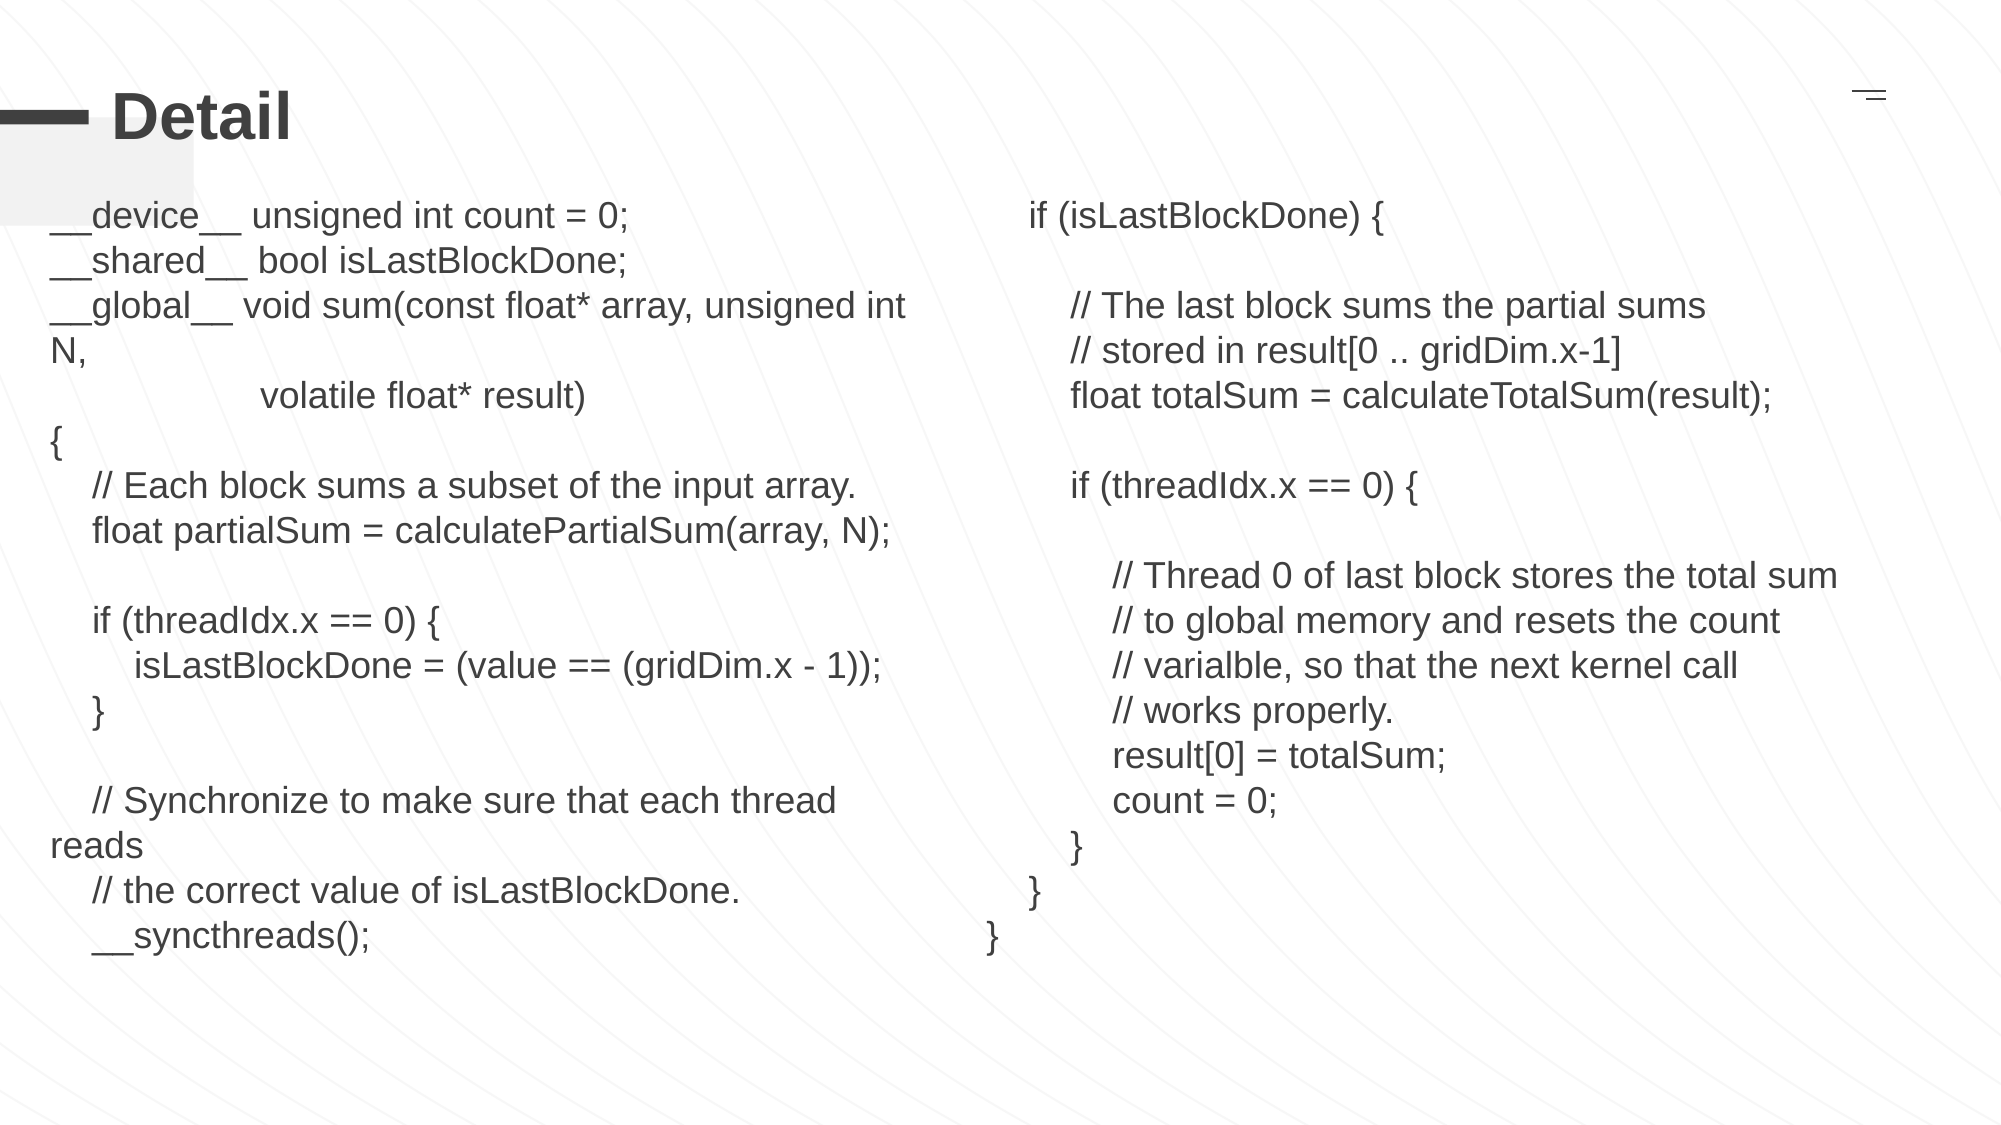

# Detail
__device__ unsigned int count = 0;
__shared__ bool isLastBlockDone;
__global__ void sum(const float* array, unsigned int N,
                    volatile float* result)
{
    // Each block sums a subset of the input array.
    float partialSum = calculatePartialSum(array, N);

    if (threadIdx.x == 0) {
        isLastBlockDone = (value == (gridDim.x - 1));
    }

    // Synchronize to make sure that each thread reads
    // the correct value of isLastBlockDone.
    __syncthreads();

    if (isLastBlockDone) {

        // The last block sums the partial sums
        // stored in result[0 .. gridDim.x-1]
        float totalSum = calculateTotalSum(result);

        if (threadIdx.x == 0) {

            // Thread 0 of last block stores the total sum
            // to global memory and resets the count
            // varialble, so that the next kernel call
            // works properly.
            result[0] = totalSum;
            count = 0;
        }
    }
}